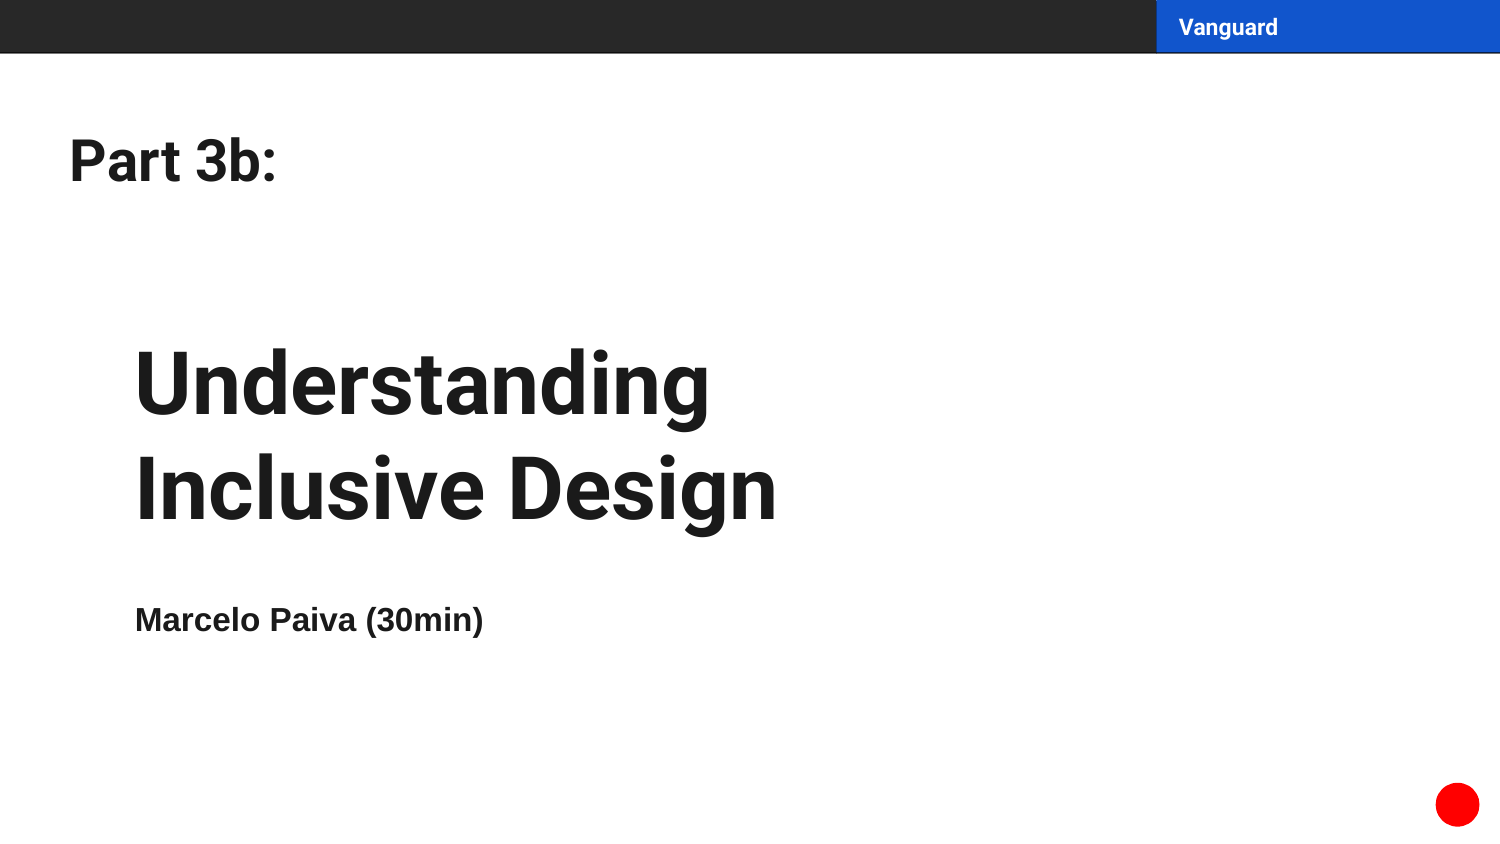

Part 3b:
# Understanding Inclusive Design
Marcelo Paiva (30min)